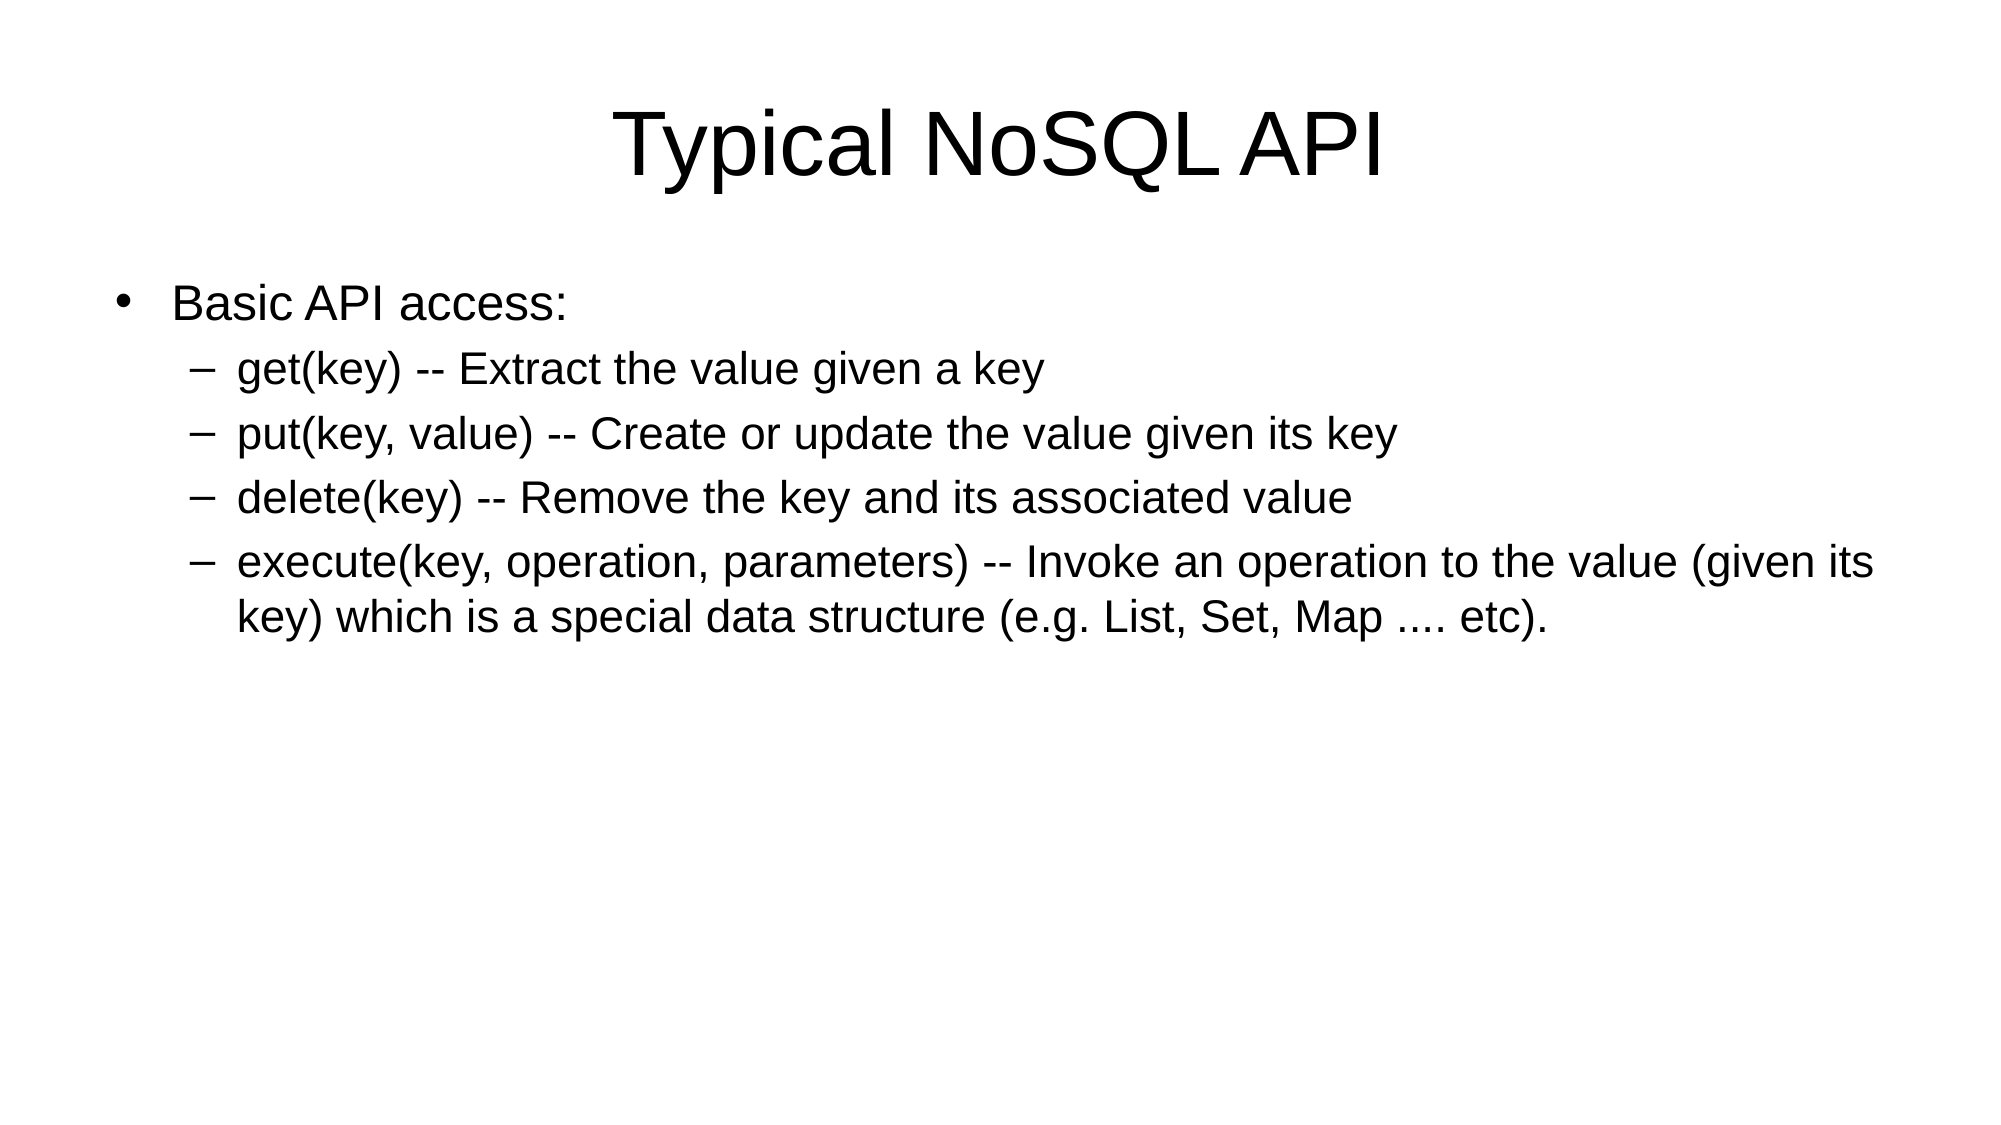

# Typical NoSQL API
Basic API access:
get(key) -- Extract the value given a key
put(key, value) -- Create or update the value given its key
delete(key) -- Remove the key and its associated value
execute(key, operation, parameters) -- Invoke an operation to the value (given its key) which is a special data structure (e.g. List, Set, Map .... etc).